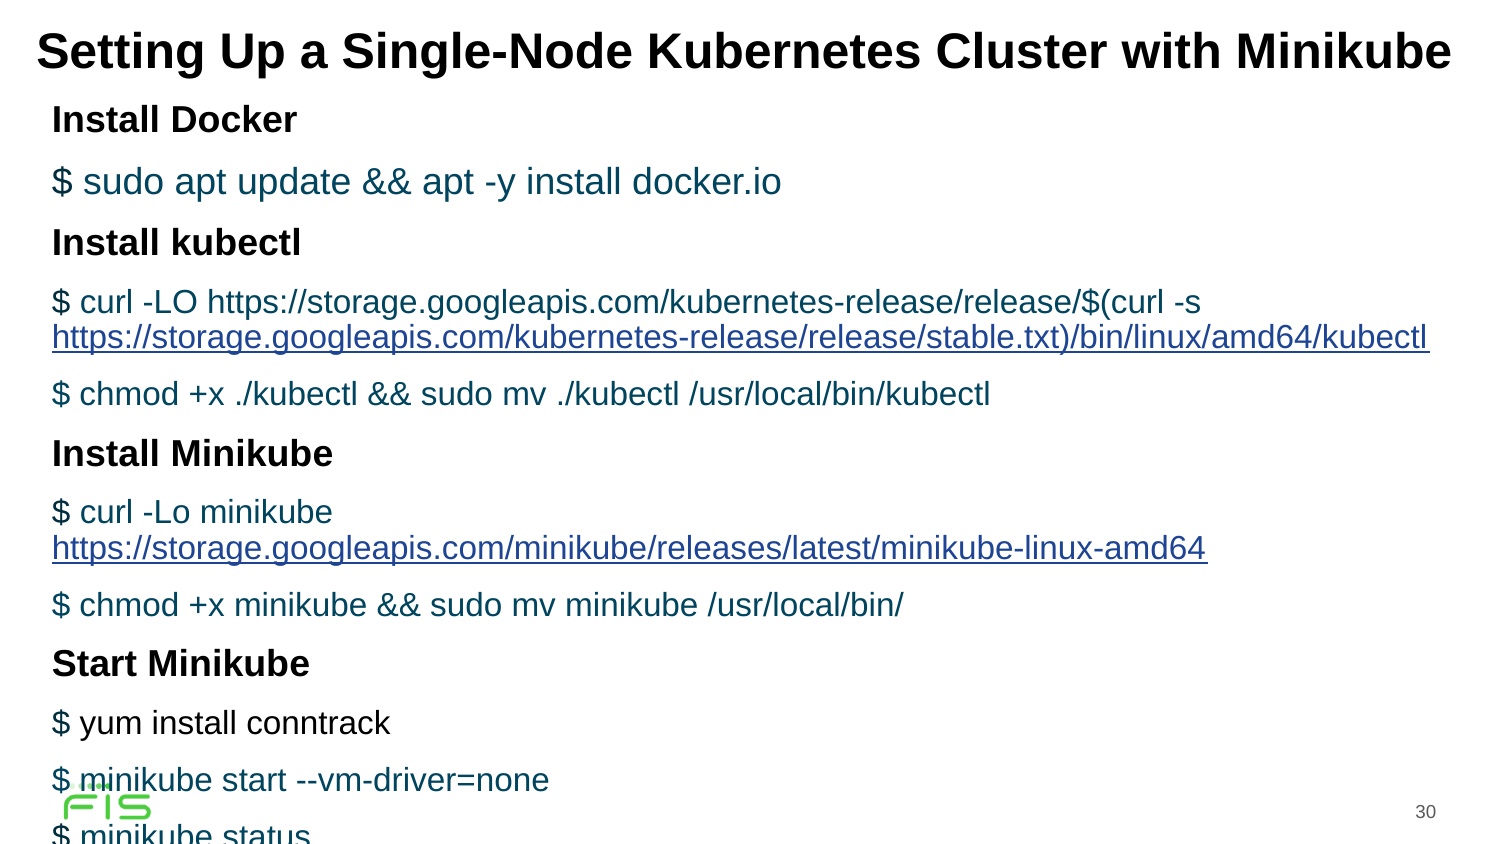

Setting Up a Single-Node Kubernetes Cluster with Minikube
Install Docker
$ sudo apt update && apt -y install docker.io
Install kubectl
$ curl -LO https://storage.googleapis.com/kubernetes-release/release/$(curl -s https://storage.googleapis.com/kubernetes-release/release/stable.txt)/bin/linux/amd64/kubectl
$ chmod +x ./kubectl && sudo mv ./kubectl /usr/local/bin/kubectl
Install Minikube
$ curl -Lo minikube https://storage.googleapis.com/minikube/releases/latest/minikube-linux-amd64
$ chmod +x minikube && sudo mv minikube /usr/local/bin/
Start Minikube
$ yum install conntrack
$ minikube start --vm-driver=none
$ minikube status
30